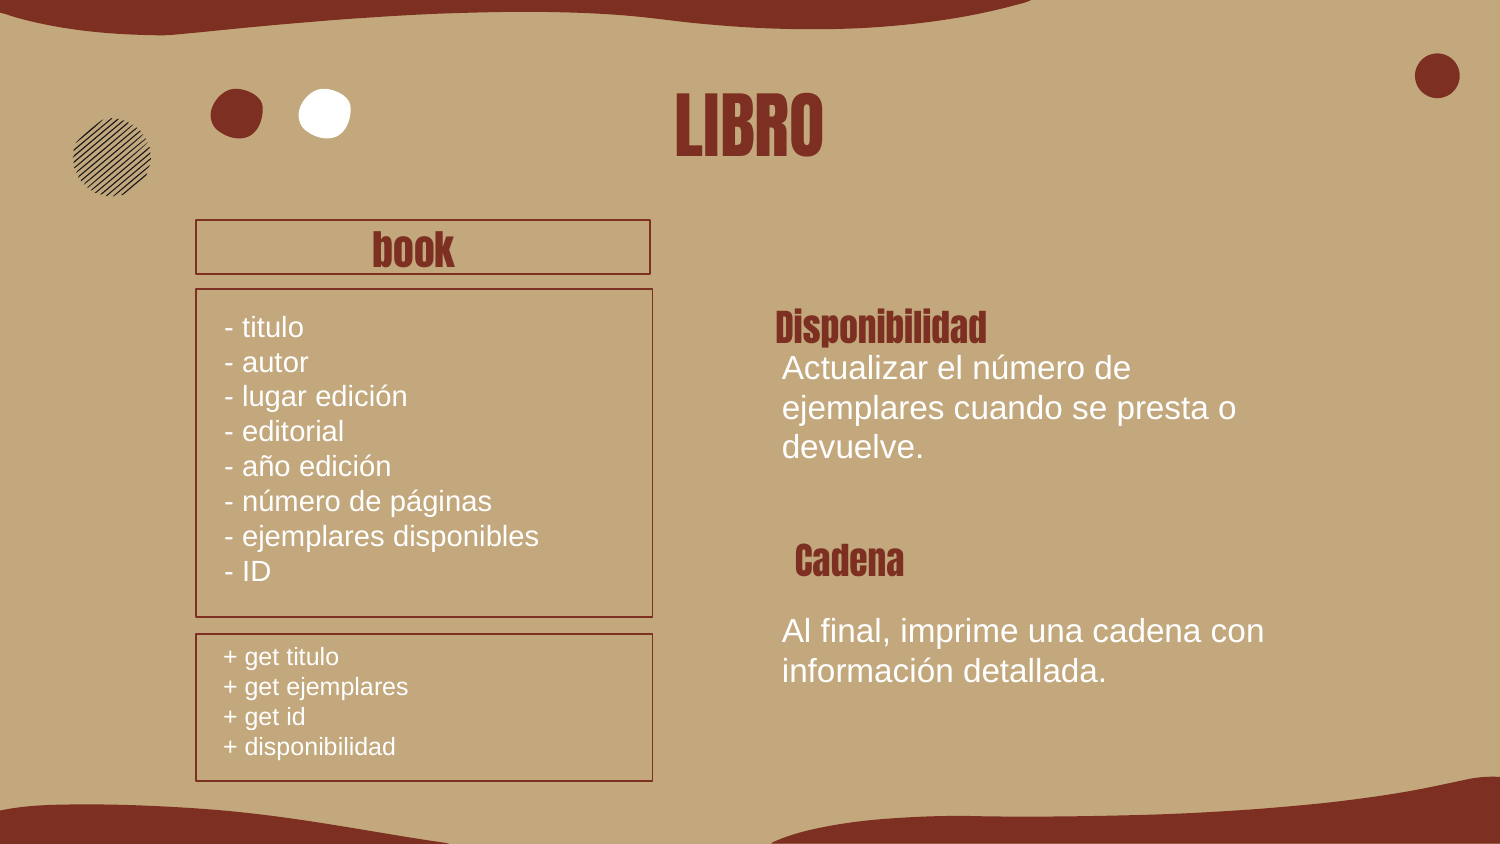

# LIBRO

book
Disponibilidad

Actualizar el número de ejemplares cuando se presta o devuelve.
- titulo
- autor
- lugar edición
- editorial
- año edición
- número de páginas
- ejemplares disponibles
- ID

Cadena
Al final, imprime una cadena con información detallada.
+ get titulo
+ get ejemplares
+ get id
+ disponibilidad